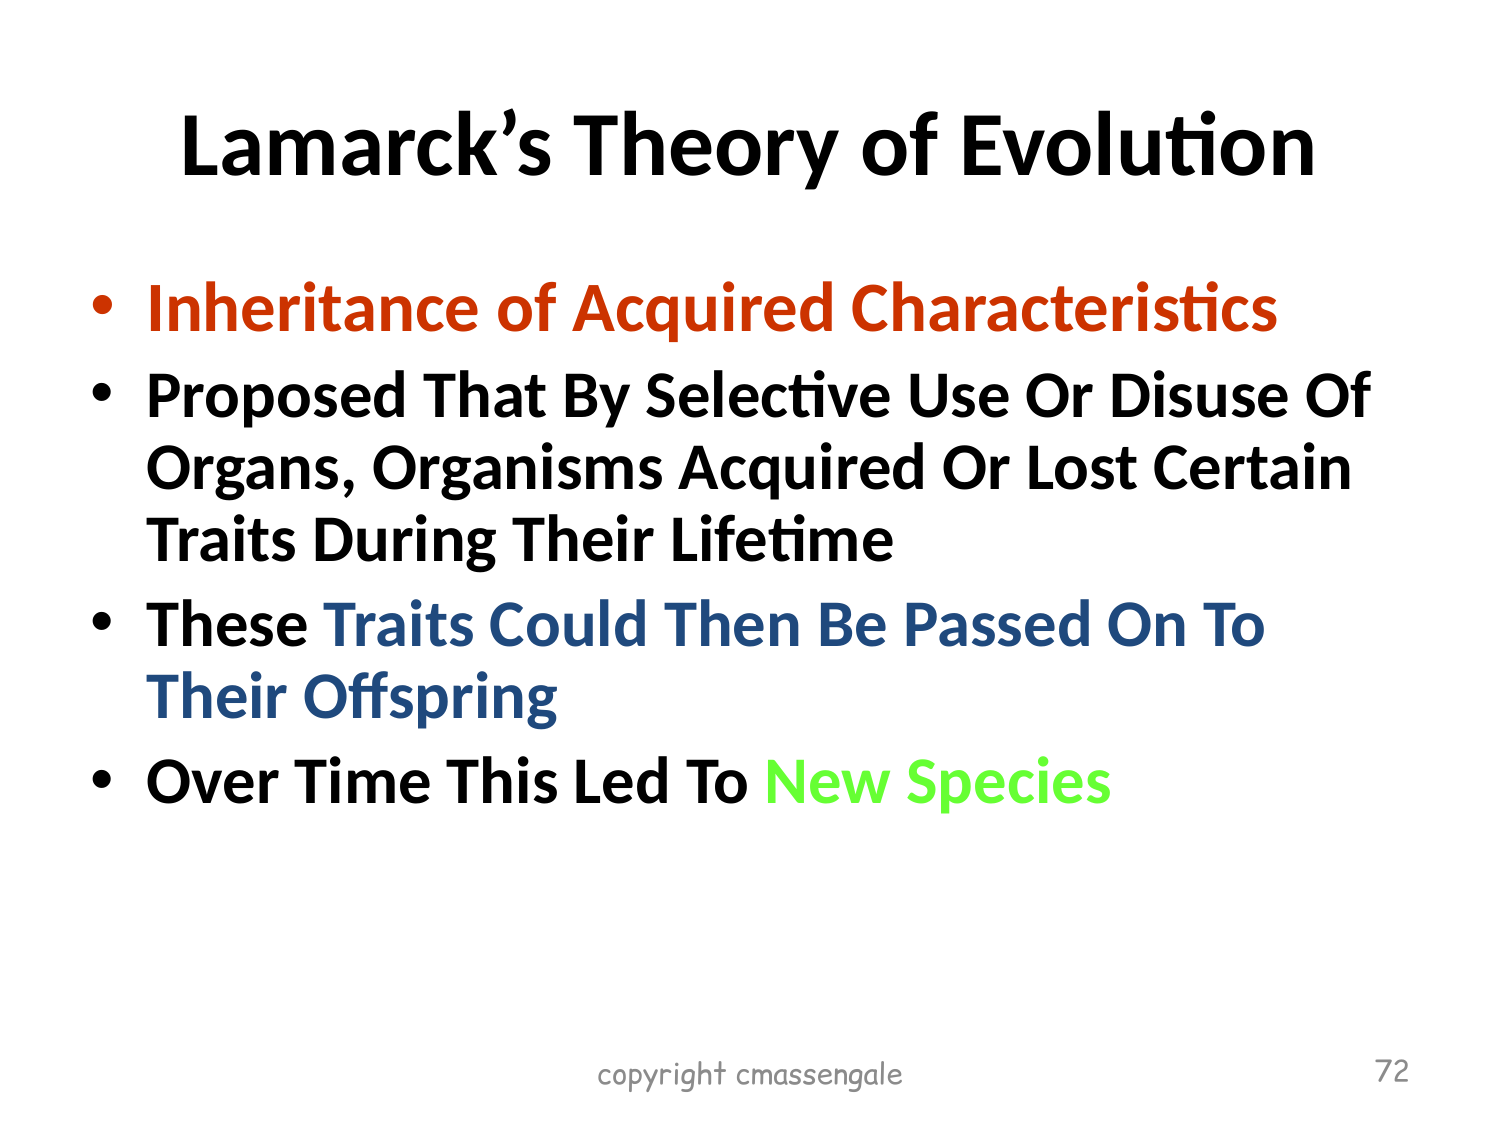

# Lamarck’s Theory of Evolution
Inheritance of Acquired Characteristics
Proposed That By Selective Use Or Disuse Of Organs, Organisms Acquired Or Lost Certain Traits During Their Lifetime
These Traits Could Then Be Passed On To Their Offspring
Over Time This Led To New Species
copyright cmassengale
72